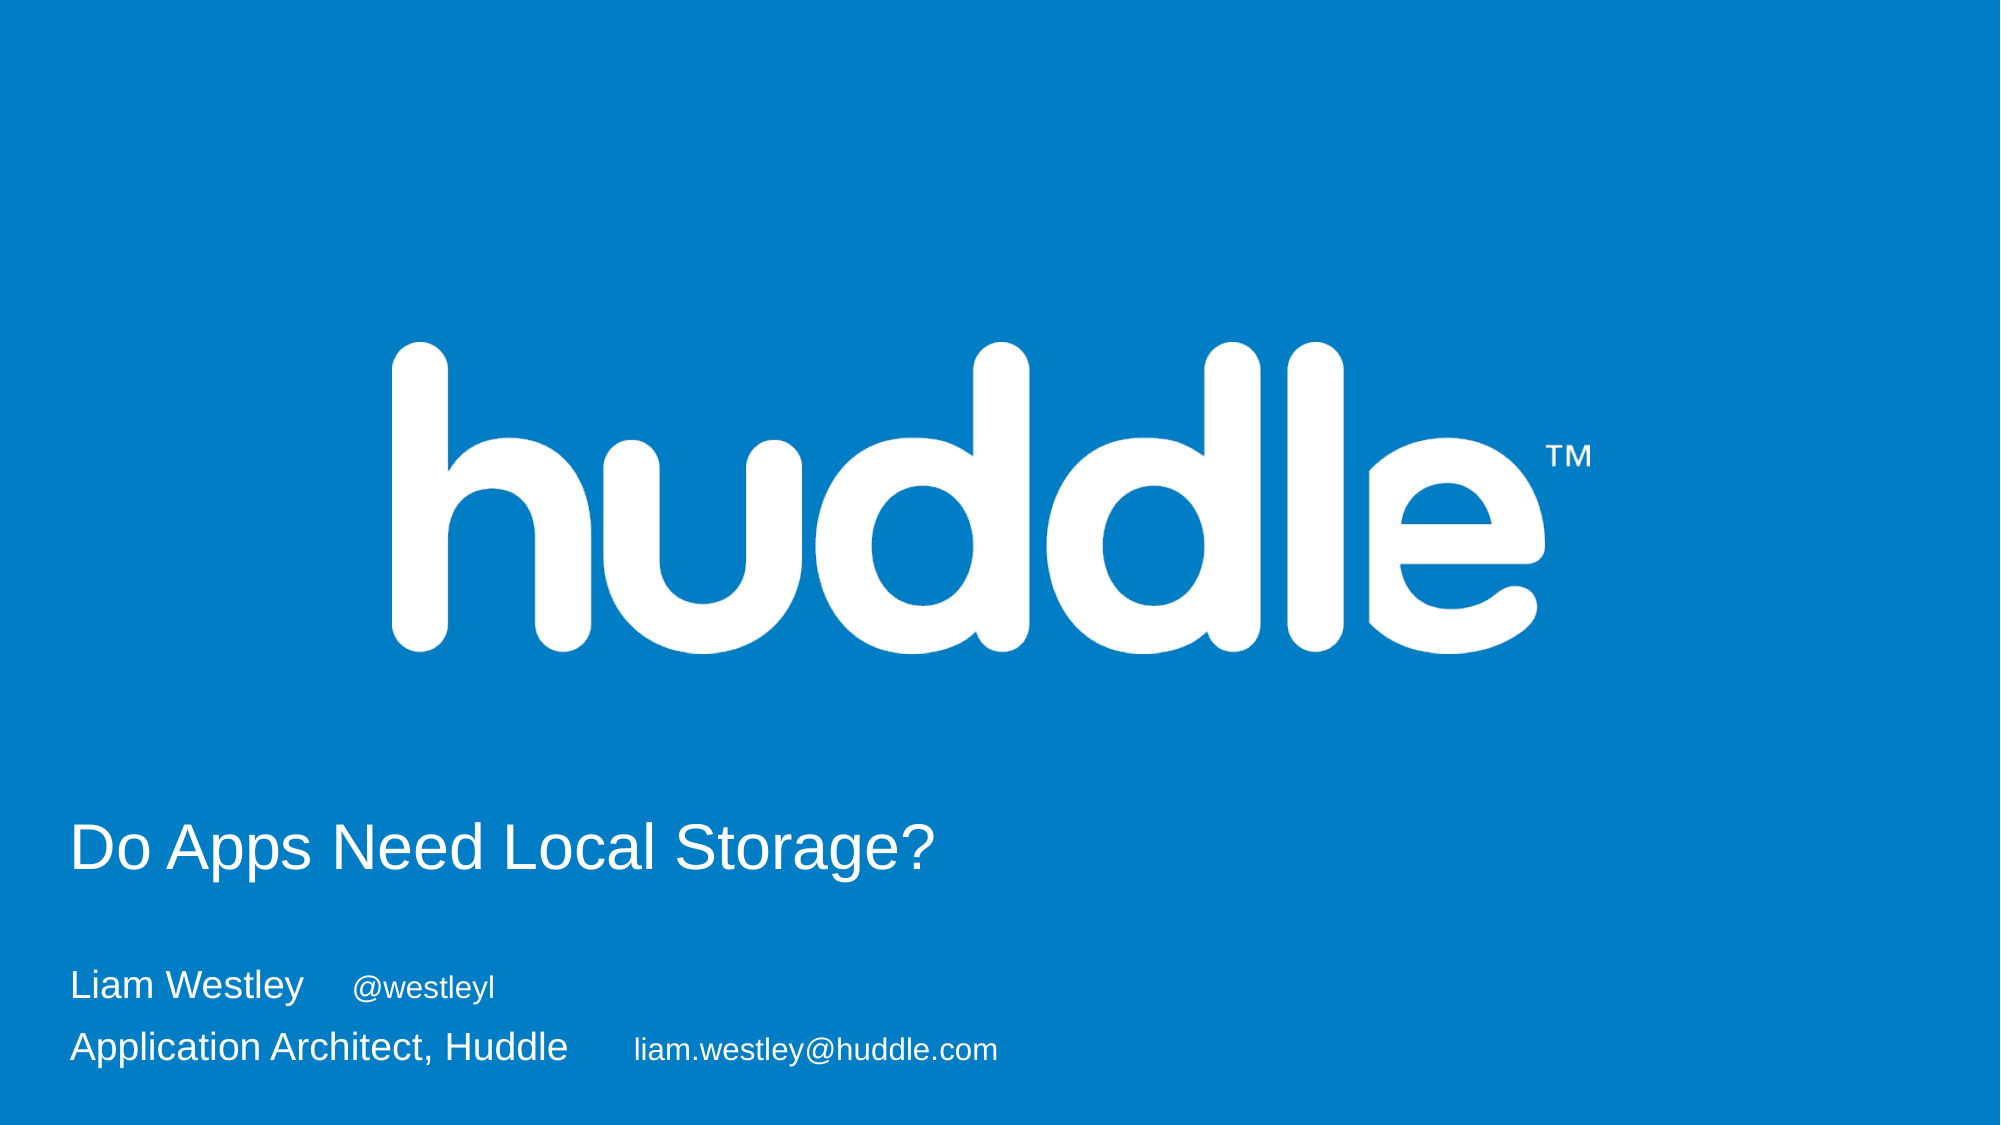

Do Apps Need Local Storage?

Liam Westley	@westleyl
Application Architect, Huddle	liam.westley@huddle.com